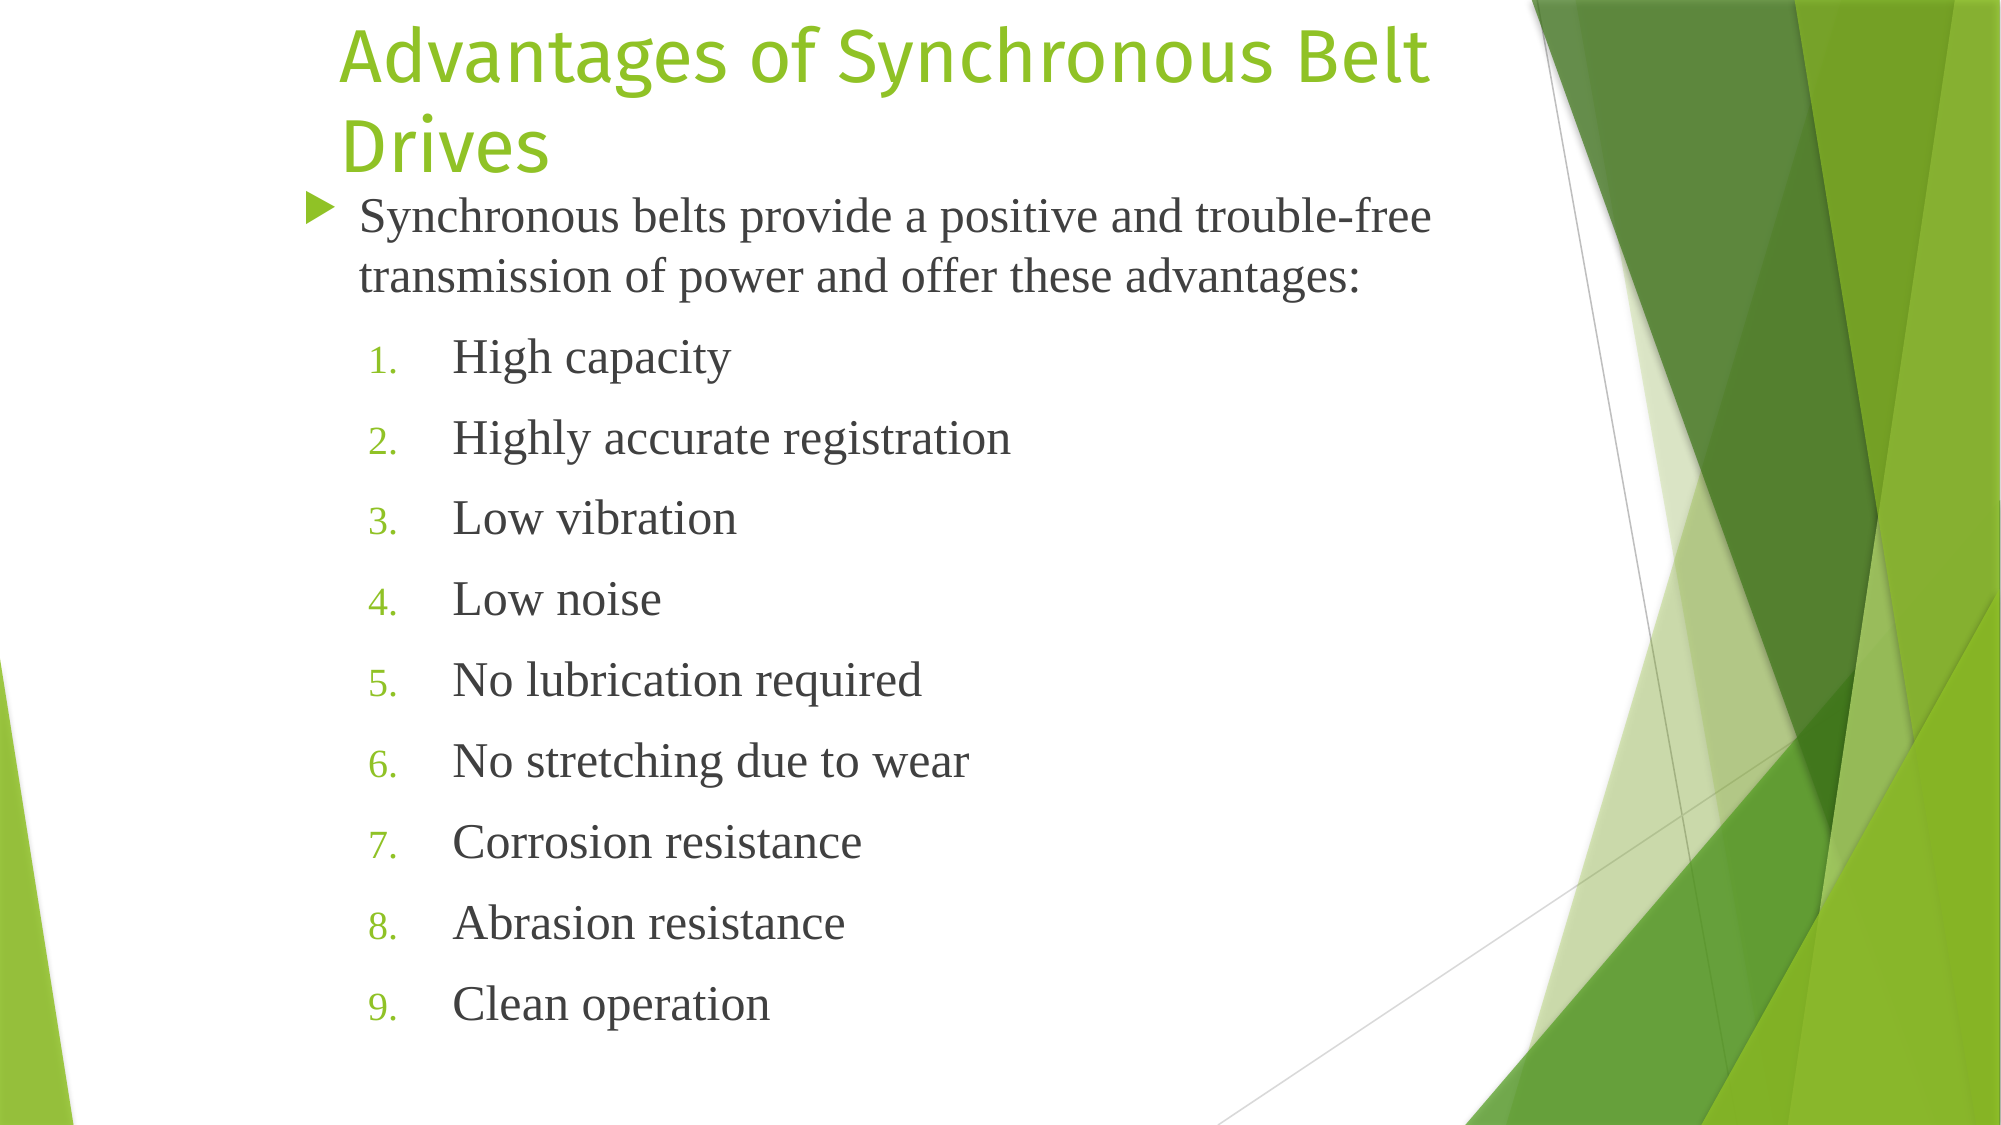

# Advantages of Synchronous Belt Drives
Synchronous belts provide a positive and trouble-free transmission of power and offer these advantages:
High capacity
Highly accurate registration
Low vibration
Low noise
No lubrication required
No stretching due to wear
Corrosion resistance
Abrasion resistance
Clean operation